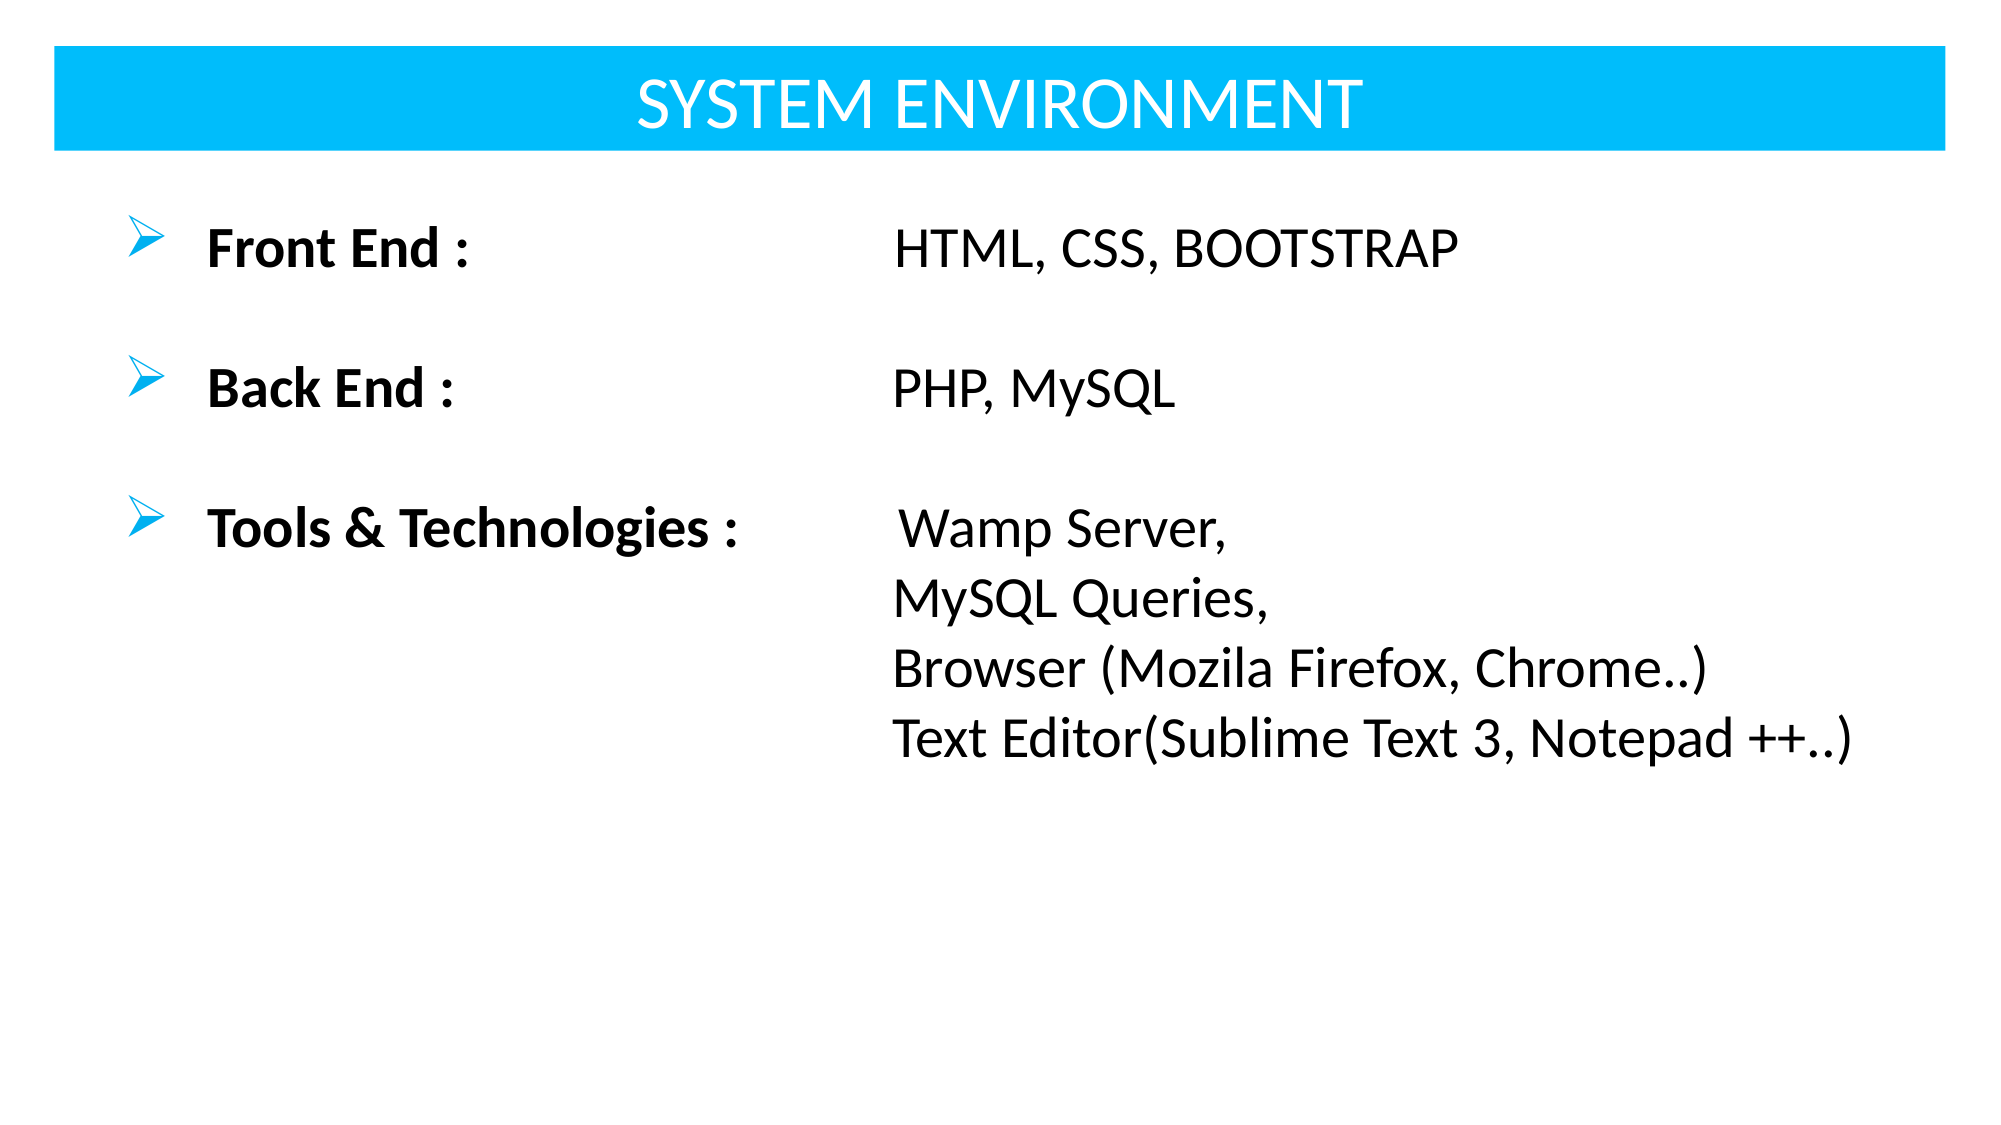

SYSTEM ENVIRONMENT
Front End :                                HTML, CSS, BOOTSTRAP

Back End :                                 PHP, MySQL

Tools & Technologies :            Wamp Server,
                                                          MySQL Queries,
                                                          Browser (Mozila Firefox, Chrome..)
                                                          Text Editor(Sublime Text 3, Notepad ++..)